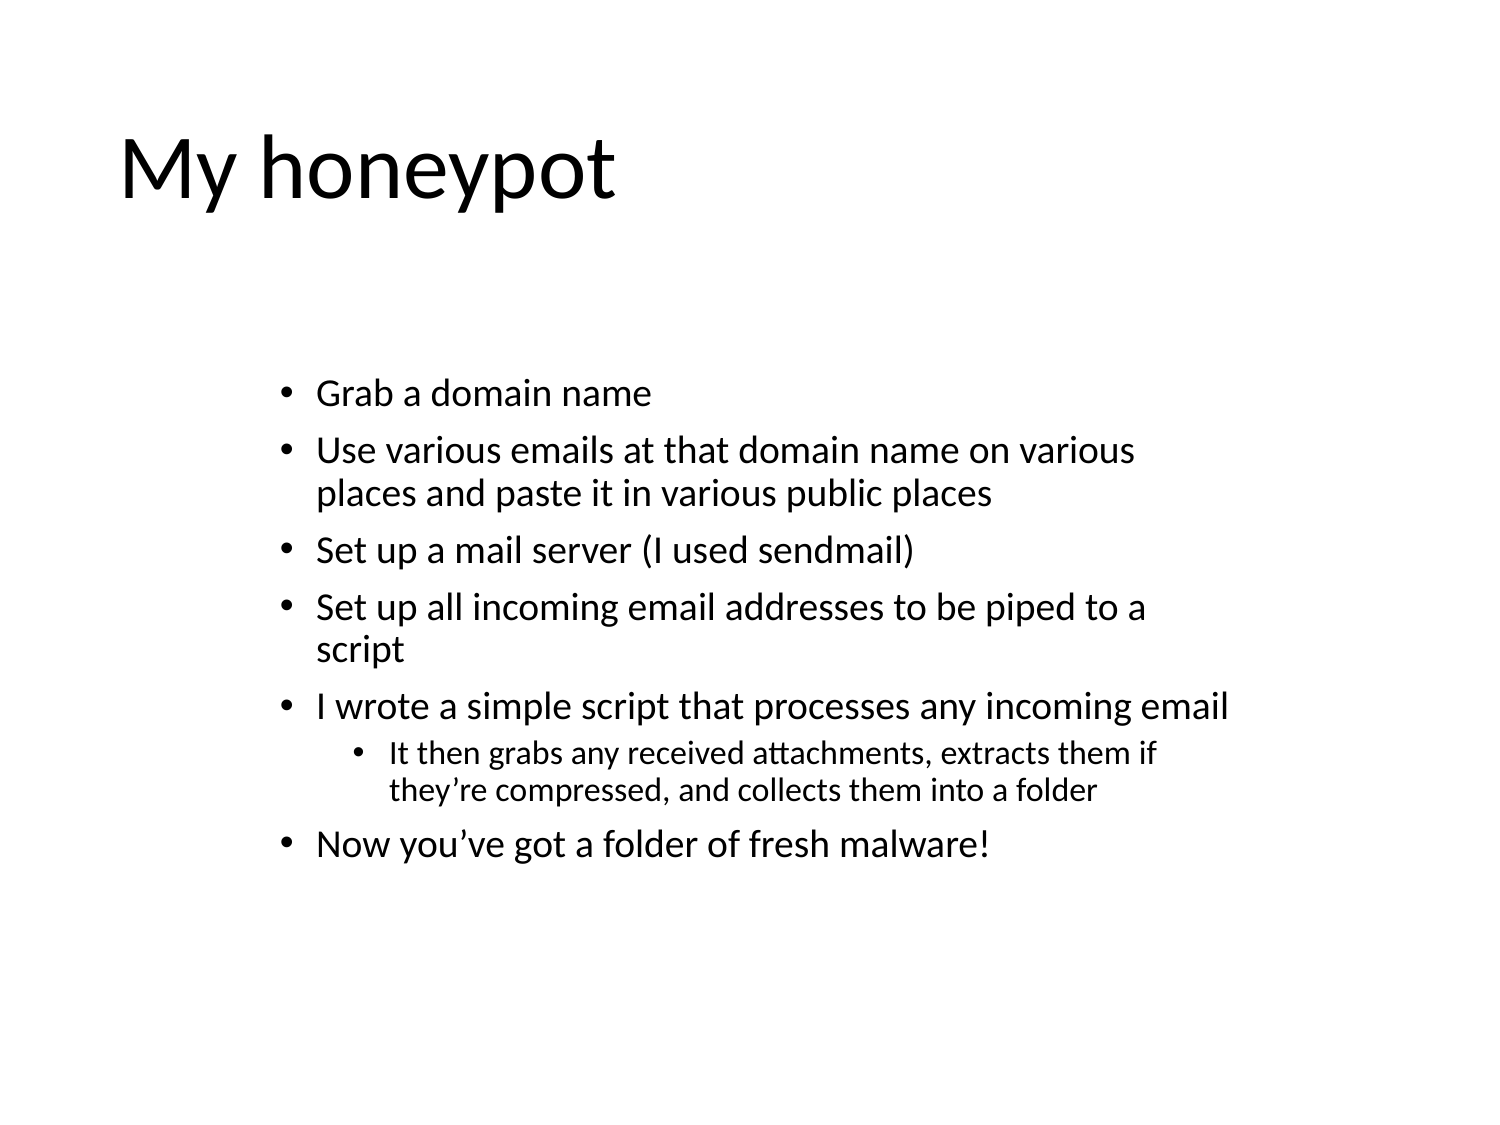

# My honeypot
Grab a domain name
Use various emails at that domain name on various places and paste it in various public places
Set up a mail server (I used sendmail)
Set up all incoming email addresses to be piped to a script
I wrote a simple script that processes any incoming email
It then grabs any received attachments, extracts them if they’re compressed, and collects them into a folder
Now you’ve got a folder of fresh malware!